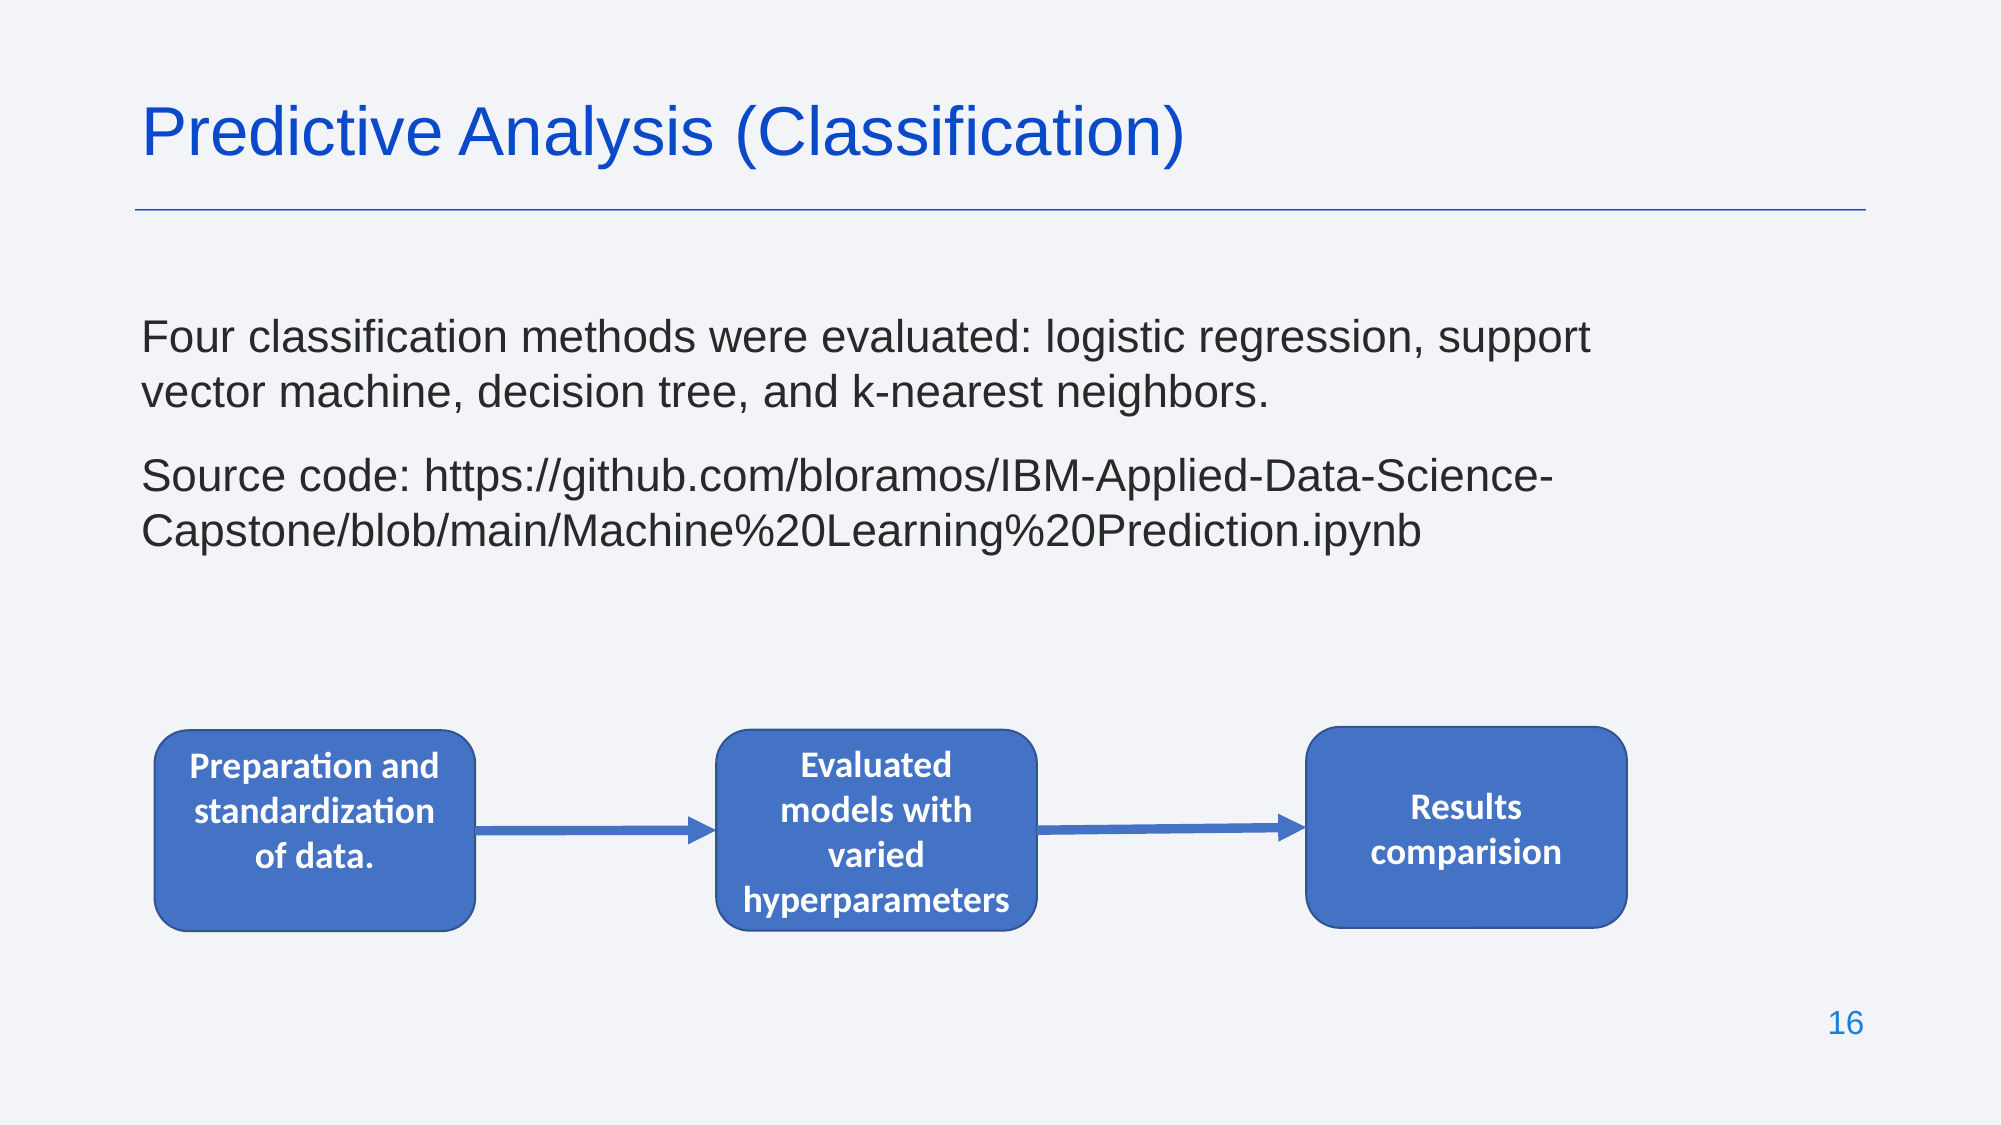

Predictive Analysis (Classification)
Four classification methods were evaluated: logistic regression, support vector machine, decision tree, and k-nearest neighbors.
Source code: https://github.com/bloramos/IBM-Applied-Data-Science-Capstone/blob/main/Machine%20Learning%20Prediction.ipynb

Results comparision

Evaluated models with varied hyperparameters

Preparation and standardization of data.

16